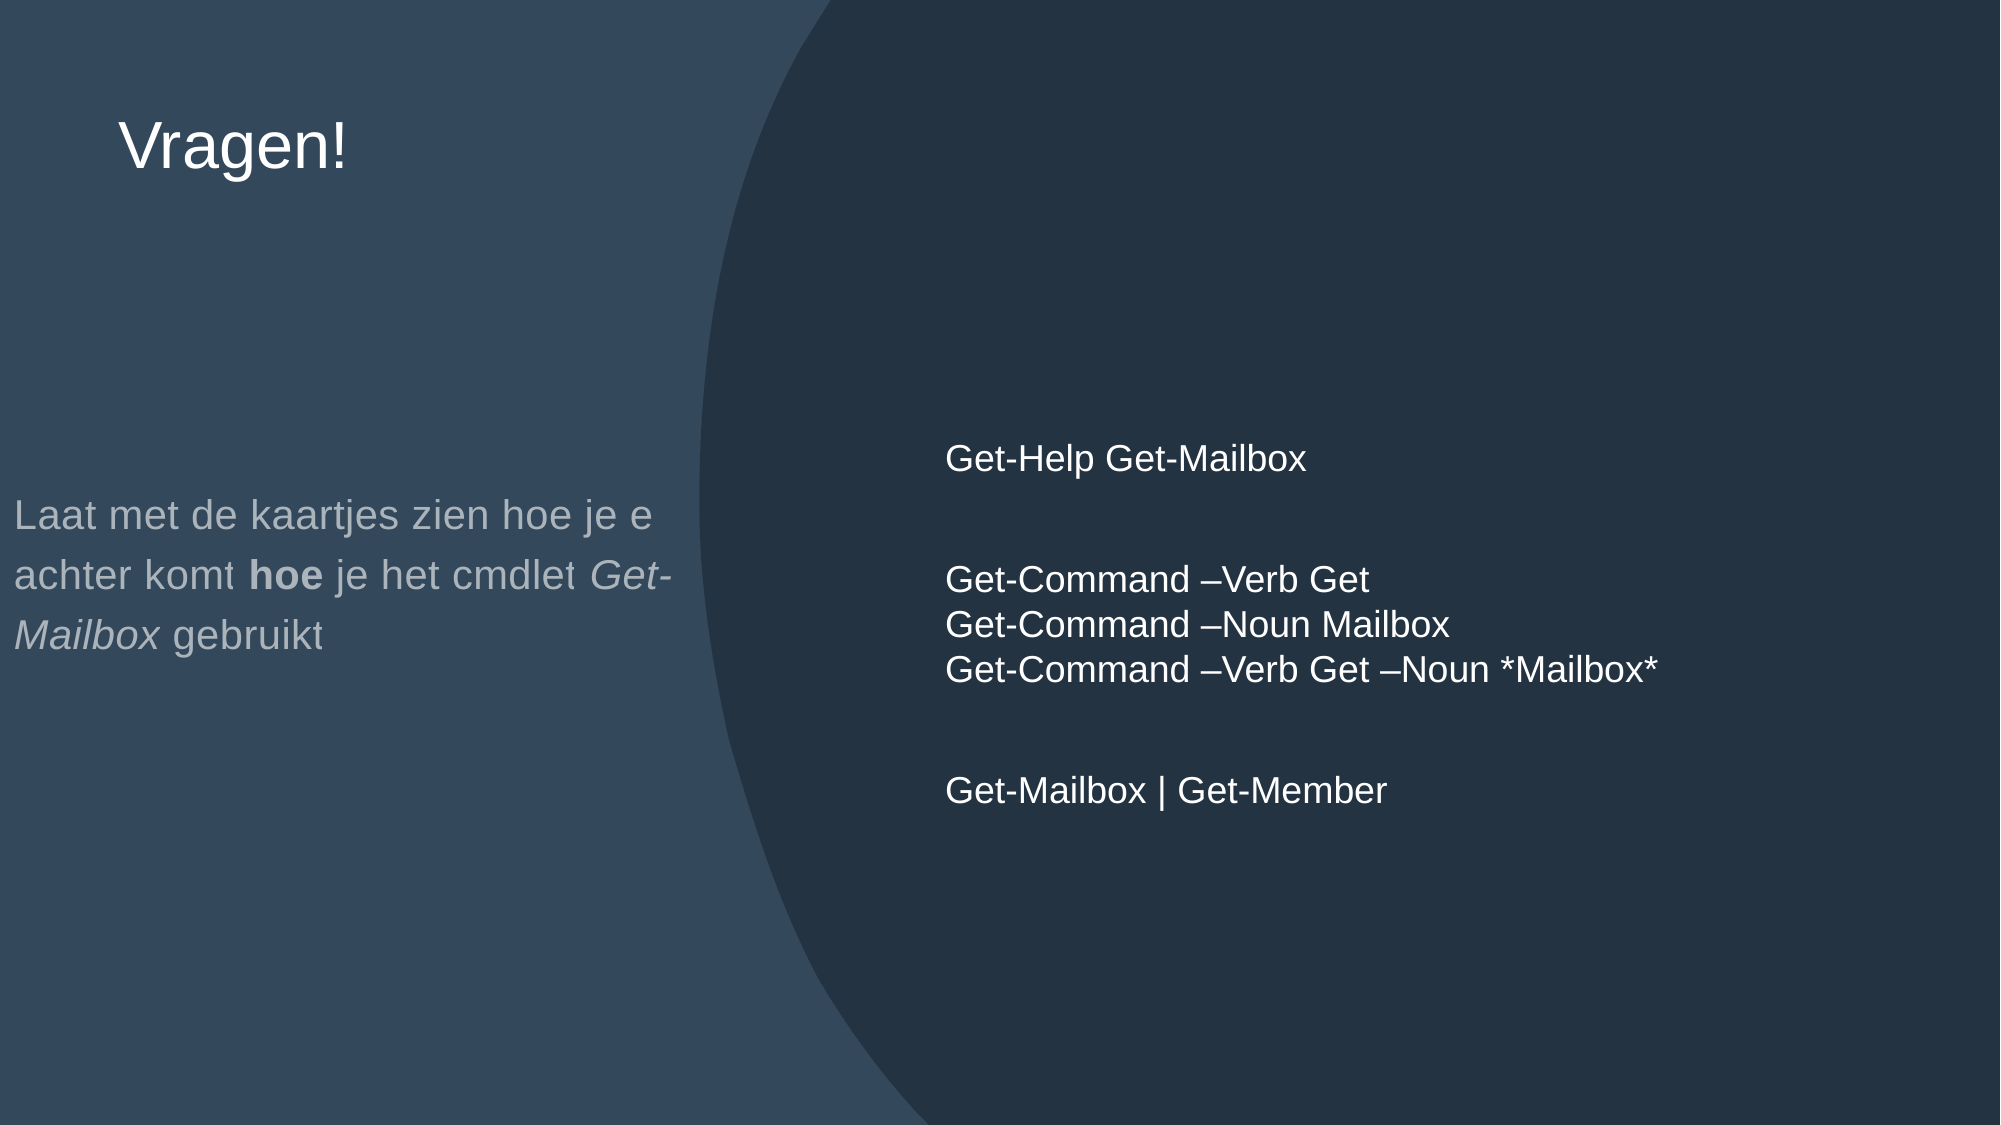

# Vragen!
Get-Help Get-Mailbox
Laat met de kaartjes zien hoe je er achter komt hoe je het cmdlet Get-Mailbox gebruikt
Get-Command –Verb Get
Get-Command –Noun Mailbox
Get-Command –Verb Get –Noun *Mailbox*
Get-Mailbox | Get-Member